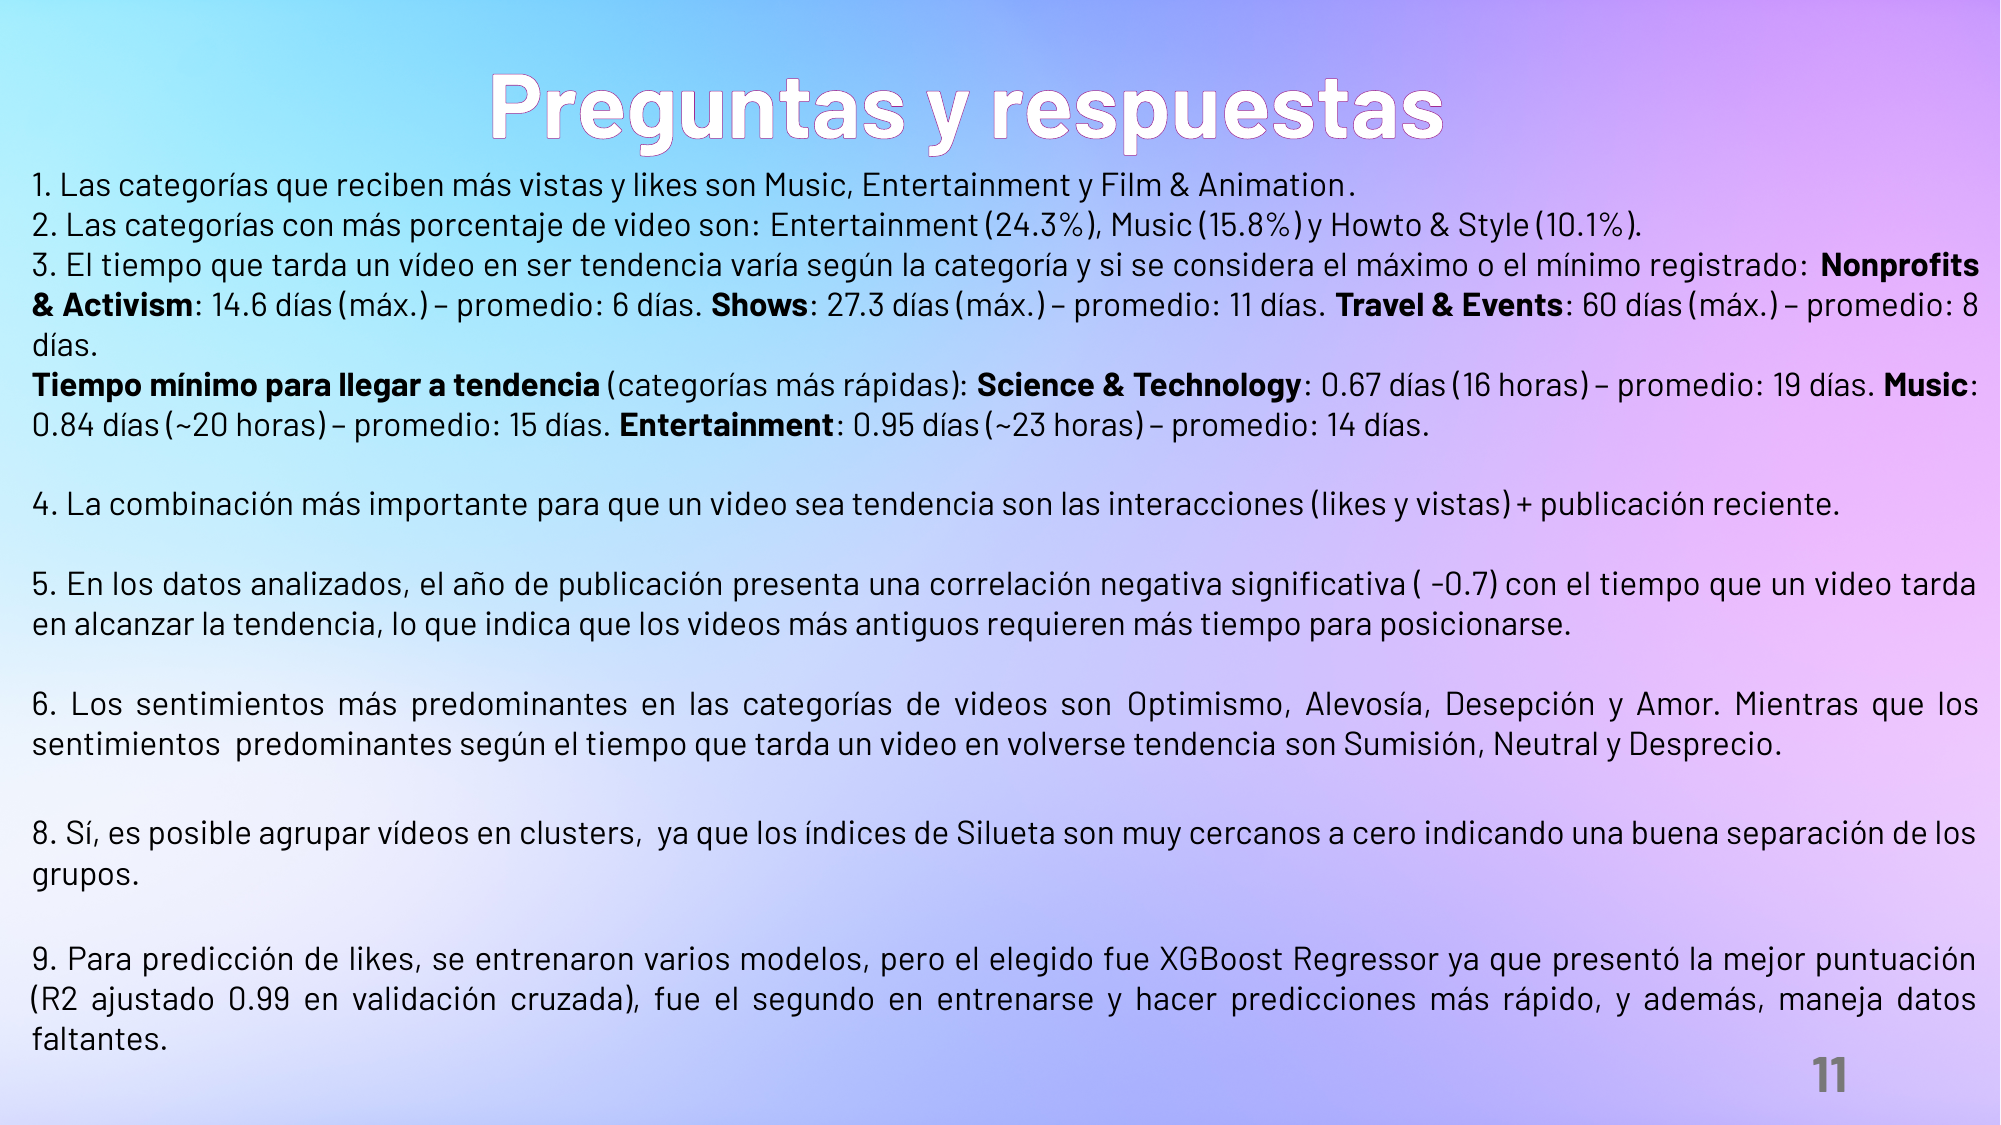

# Preguntas y respuestas
1. Las categorías que reciben más vistas y likes son Music, Entertainment y Film & Animation.
2. Las categorías con más porcentaje de video son: Entertainment (24.3%), Music (15.8%) y Howto & Style (10.1%).
3. El tiempo que tarda un vídeo en ser tendencia varía según la categoría y si se considera el máximo o el mínimo registrado: Nonprofits & Activism: 14.6 días (máx.) – promedio: 6 días. Shows: 27.3 días (máx.) – promedio: 11 días. Travel & Events: 60 días (máx.) – promedio: 8 días.
Tiempo mínimo para llegar a tendencia (categorías más rápidas): Science & Technology: 0.67 días (16 horas) – promedio: 19 días. Music: 0.84 días (~20 horas) – promedio: 15 días. Entertainment: 0.95 días (~23 horas) – promedio: 14 días.

4. La combinación más importante para que un video sea tendencia son las interacciones (likes y vistas) + publicación reciente.

5. En los datos analizados, el año de publicación presenta una correlación negativa significativa ( -0.7) con el tiempo que un video tarda en alcanzar la tendencia, lo que indica que los videos más antiguos requieren más tiempo para posicionarse.

6. Los sentimientos más predominantes en las categorías de videos son Optimismo, Alevosía, Desepción y Amor. Mientras que los sentimientos  predominantes según el tiempo que tarda un video en volverse tendencia son Sumisión, Neutral y Desprecio.

8. Sí, es posible agrupar vídeos en clusters,  ya que los índices de Silueta son muy cercanos a cero indicando una buena separación de los grupos.

9. Para predicción de likes, se entrenaron varios modelos, pero el elegido fue XGBoost Regressor ya que presentó la mejor puntuación (R2 ajustado 0.99 en validación cruzada), fue el segundo en entrenarse y hacer predicciones más rápido, y además, maneja datos faltantes.

11